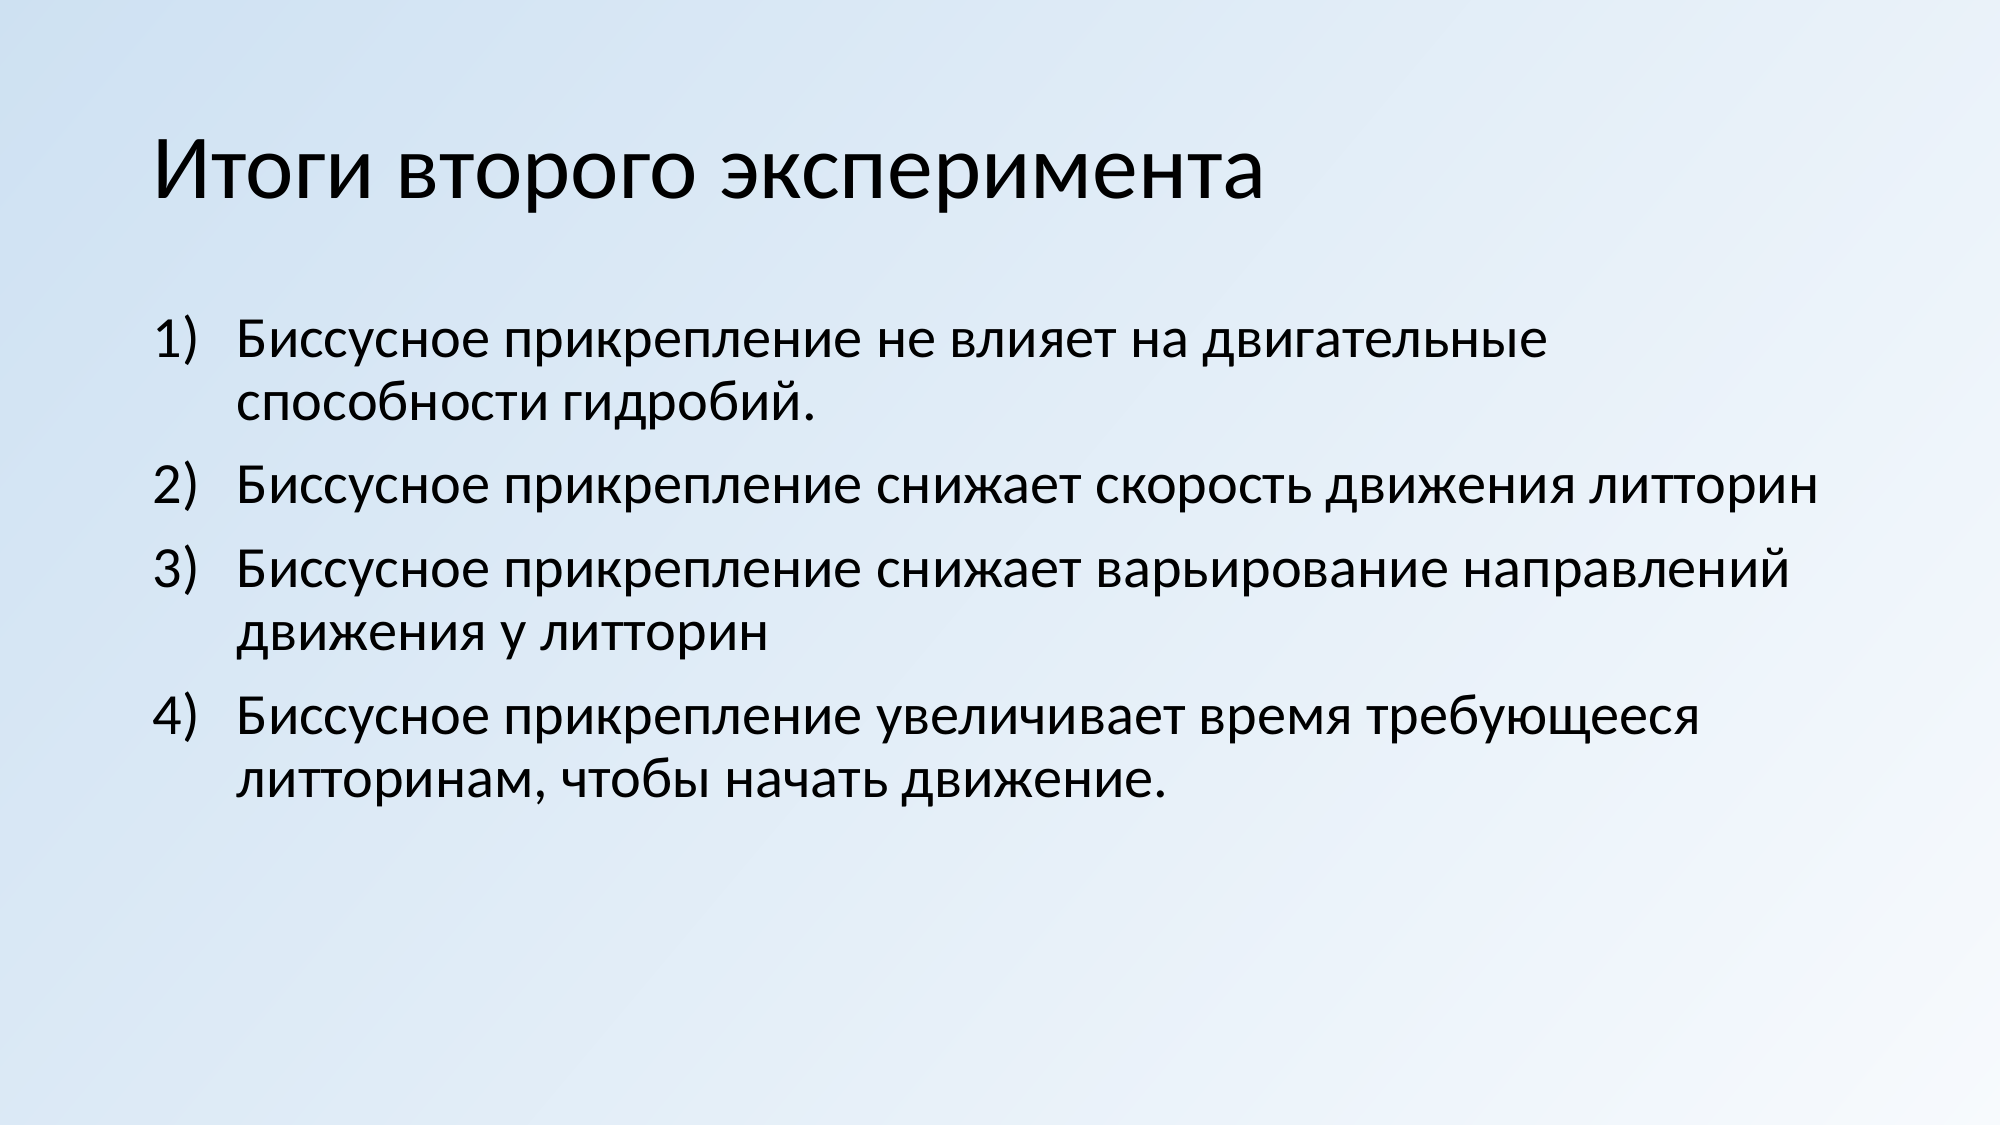

# Итоги второго эксперимента
Биссусное прикрепление не влияет на двигательные способности гидробий.
Биссусное прикрепление снижает скорость движения литторин
Биссусное прикрепление снижает варьирование направлений движения у литторин
Биссусное прикрепление увеличивает время требующееся литторинам, чтобы начать движение.